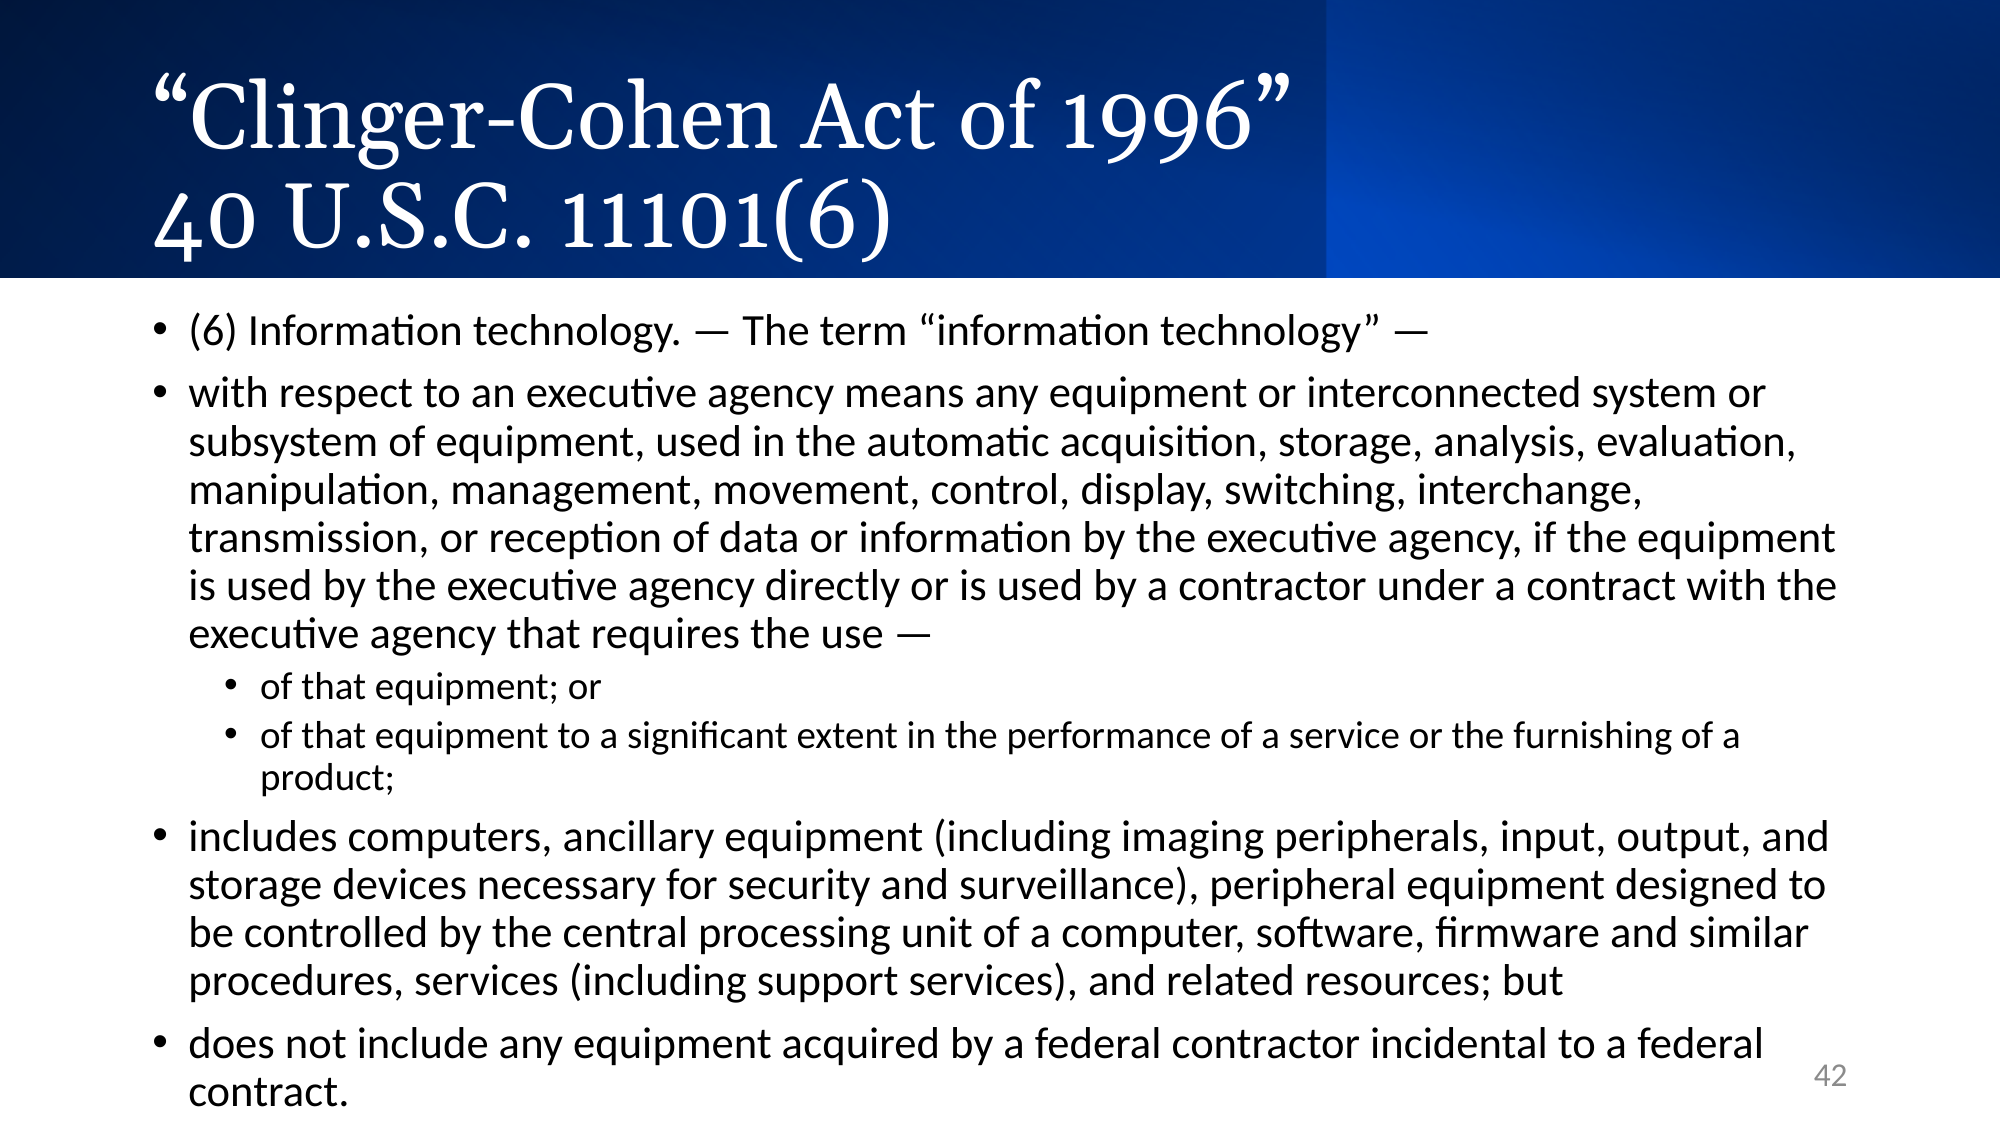

# “Clinger-Cohen Act of 1996” 40 U.S.C. 11101(6)
(6) Information technology. — The term “information technology” —
with respect to an executive agency means any equipment or interconnected system or subsystem of equipment, used in the automatic acquisition, storage, analysis, evaluation, manipulation, management, movement, control, display, switching, interchange, transmission, or reception of data or information by the executive agency, if the equipment is used by the executive agency directly or is used by a contractor under a contract with the executive agency that requires the use —
of that equipment; or
of that equipment to a significant extent in the performance of a service or the furnishing of a product;
includes computers, ancillary equipment (including imaging peripherals, input, output, and storage devices necessary for security and surveillance), peripheral equipment designed to be controlled by the central processing unit of a computer, software, firmware and similar procedures, services (including support services), and related resources; but
does not include any equipment acquired by a federal contractor incidental to a federal contract.
42